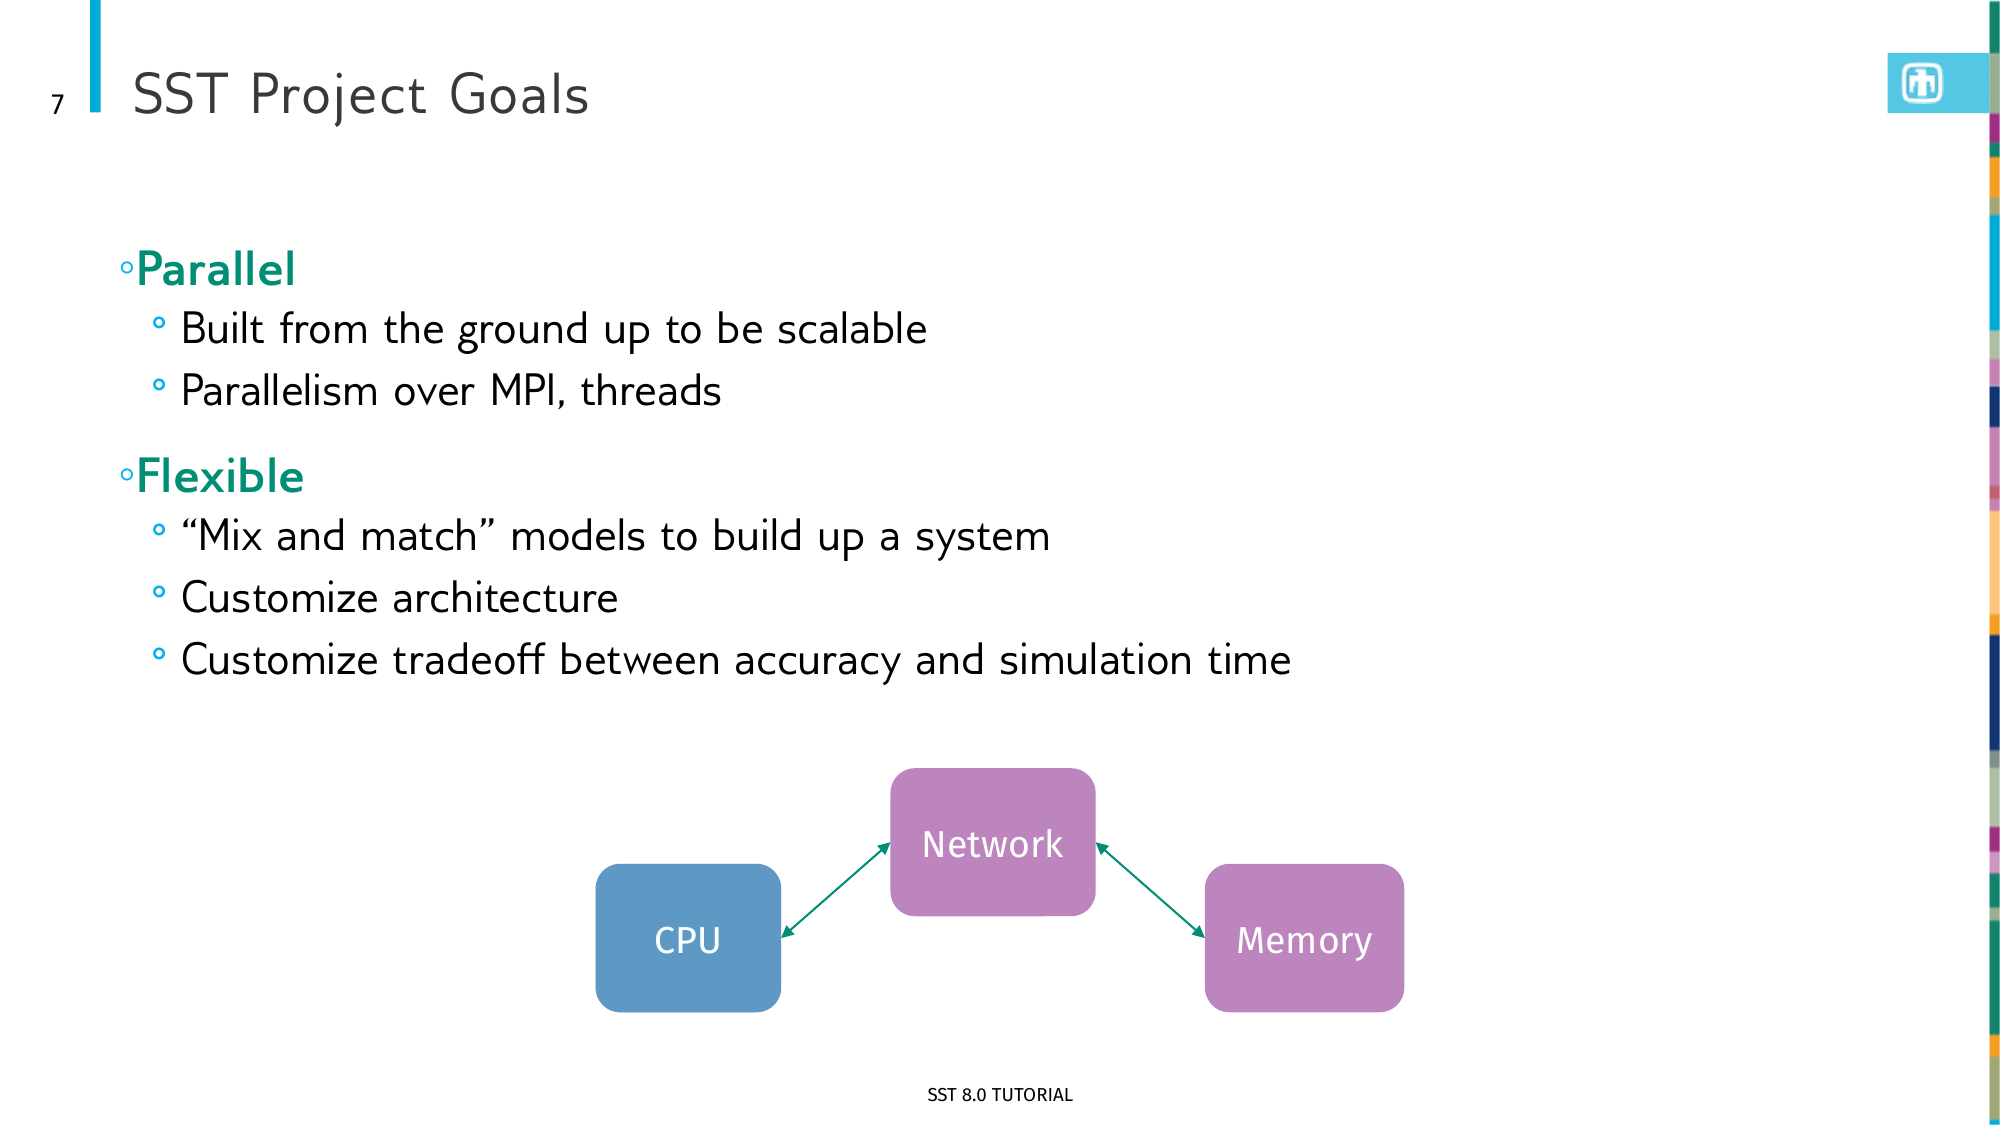

# SST Project Goals
7
Parallel
Built from the ground up to be scalable
Parallelism over MPI, threads
Flexible
“Mix and match” models to build up a system
Customize architecture
Customize tradeoff between accuracy and simulation time
Network
CPU
CPU
Memory
SST 8.0 Tutorial